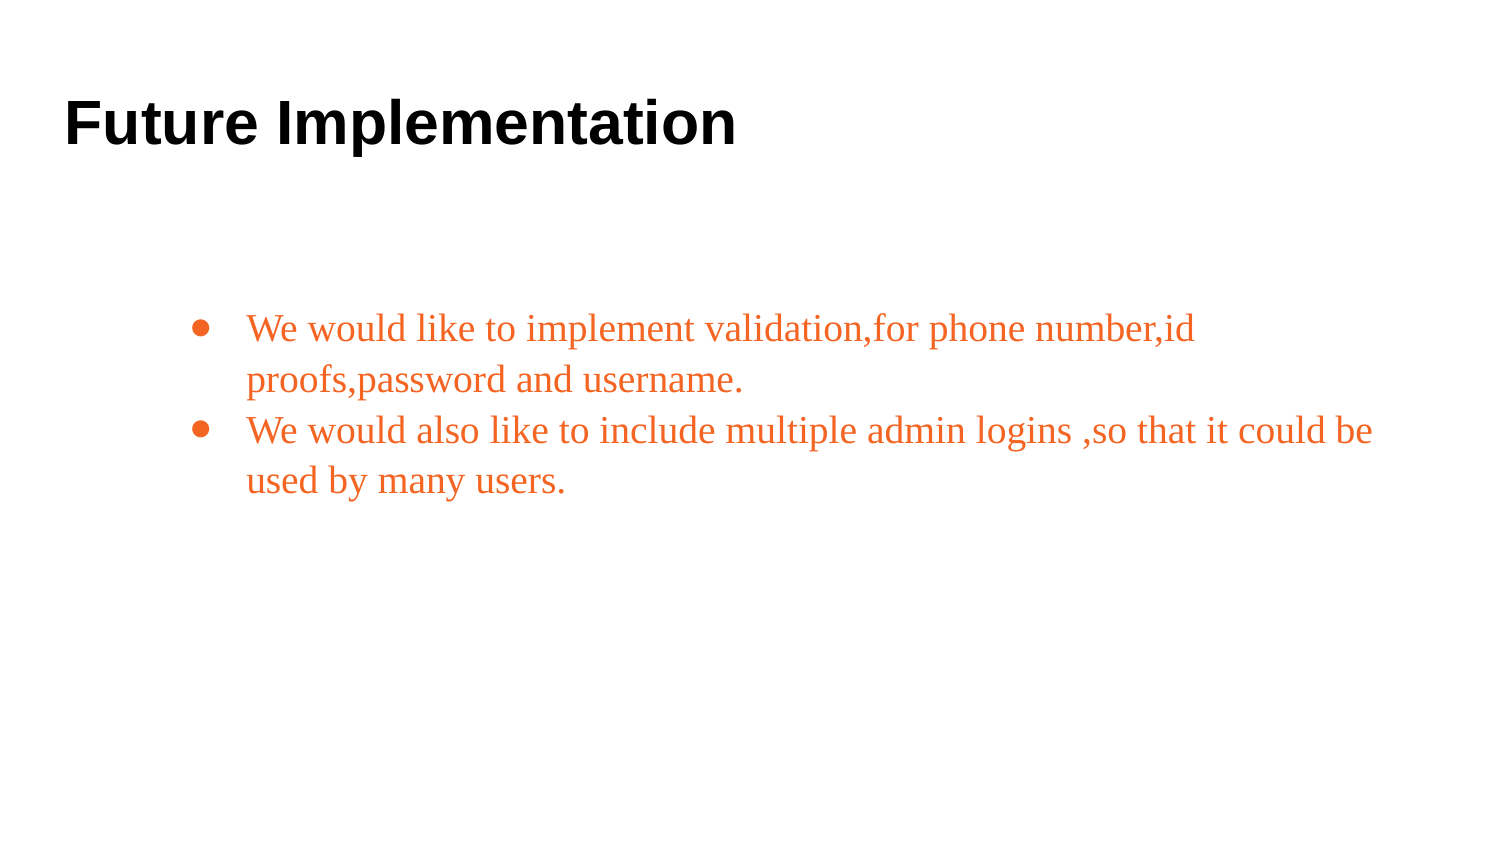

# Future Implementation

We would like to implement validation,for phone number,id proofs,password and username.
We would also like to include multiple admin logins ,so that it could be used by many users.